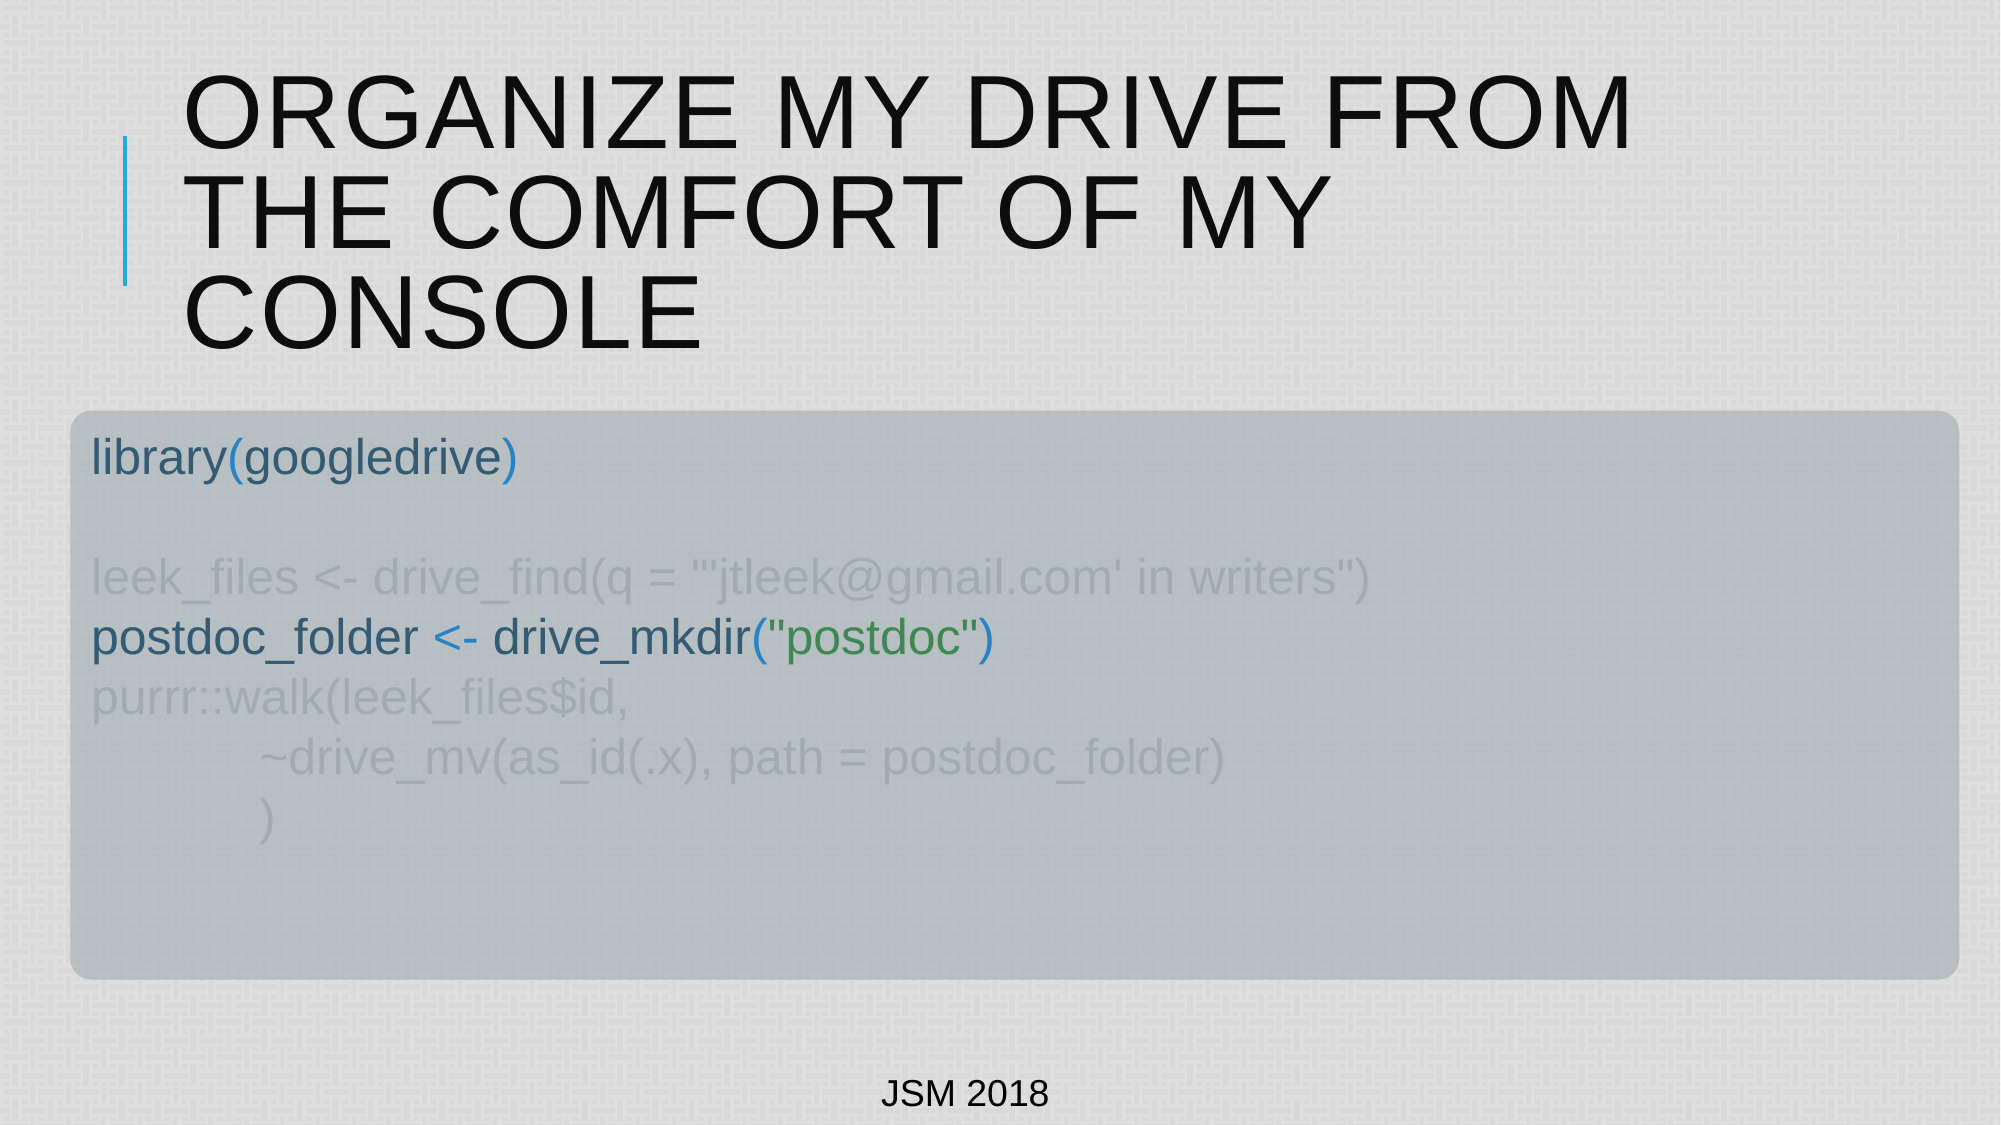

# Organize my drive from the comfort of my console
library(googledrive)

leek_files <- drive_find(q = "'jtleek@gmail.com' in writers")
postdoc_folder <- drive_mkdir("postdoc")
purrr::walk(leek_files$id,
            ~drive_mv(as_id(.x), path = postdoc_folder)
            )